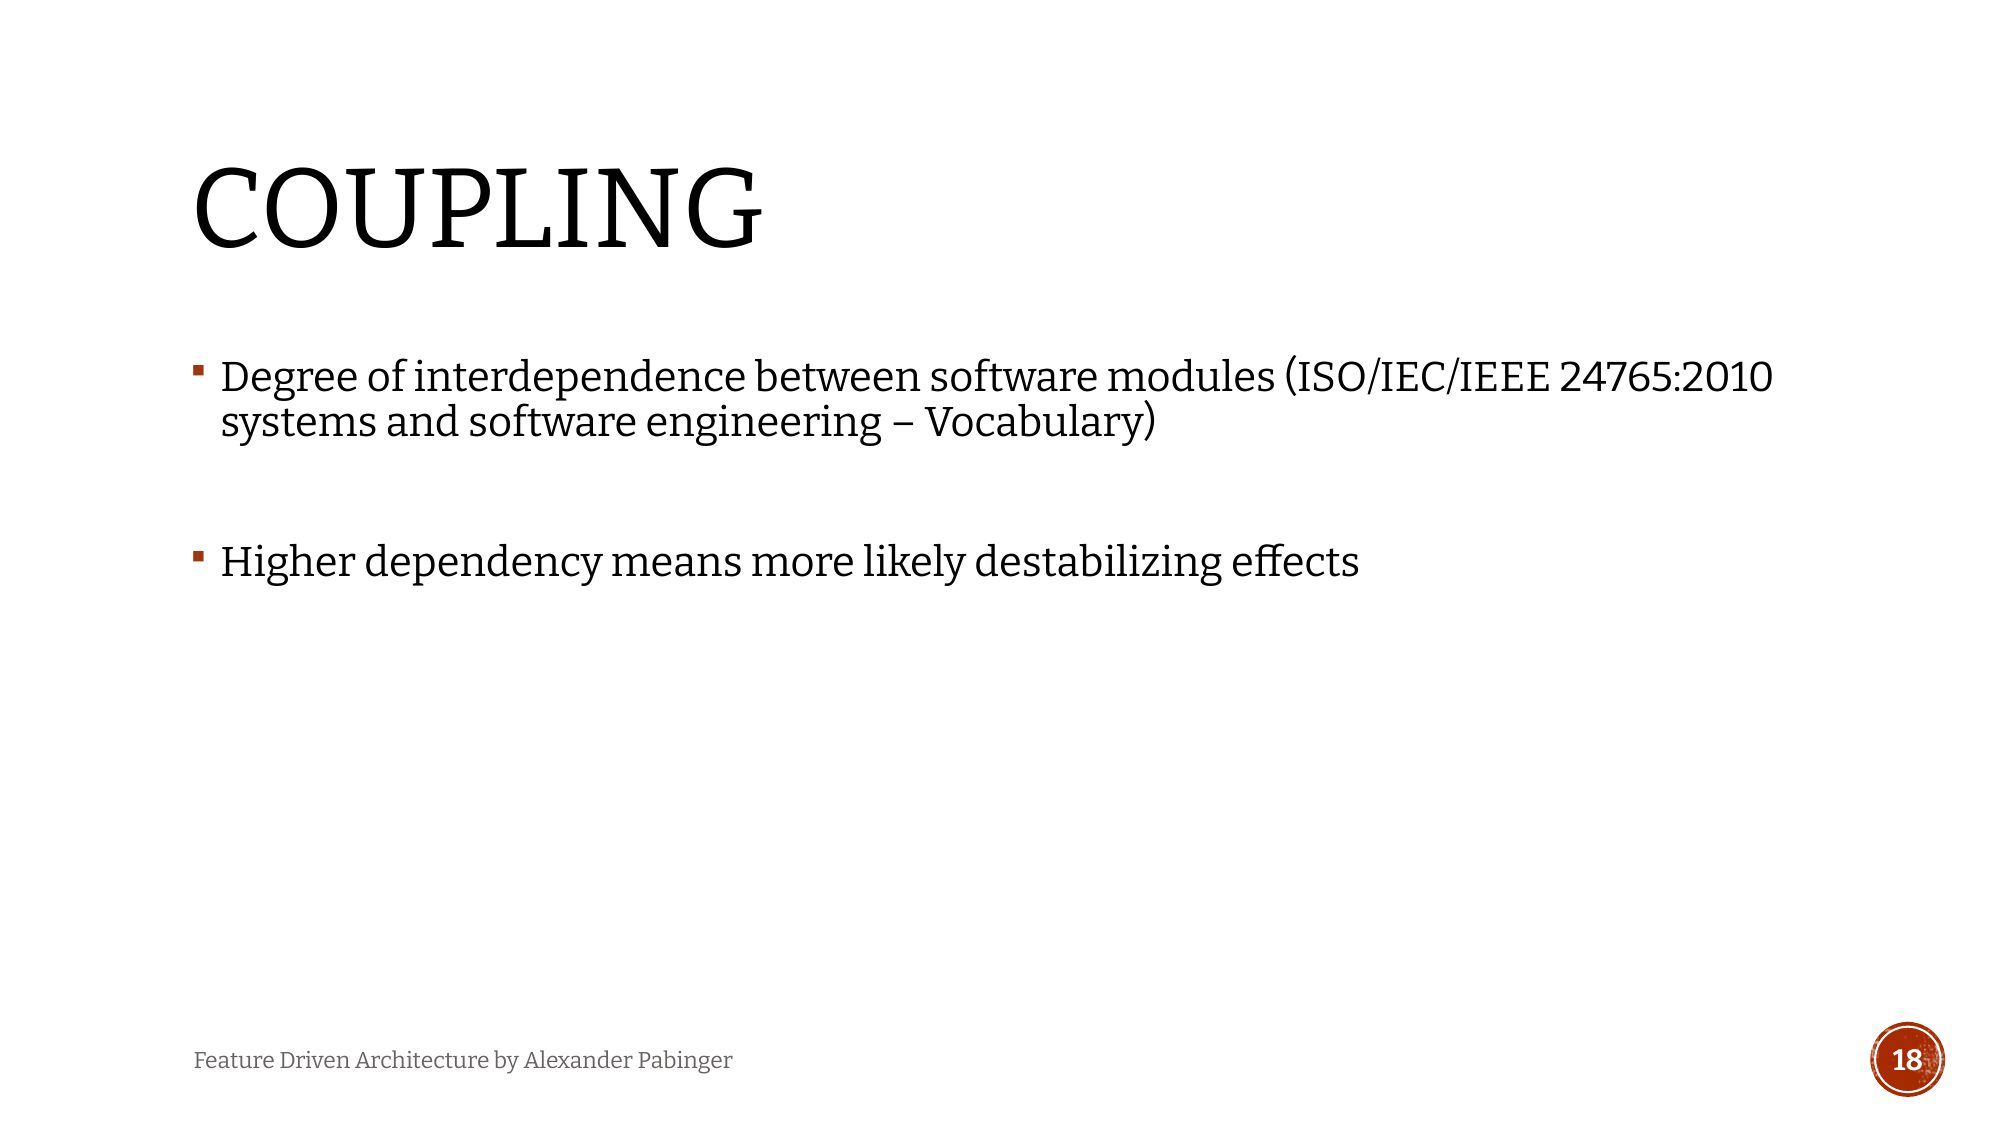

# CouplinG
Degree of interdependence between software modules (ISO/IEC/IEEE 24765:2010 systems and software engineering – Vocabulary)

Higher dependency means more likely destabilizing effects

Feature Driven Architecture by Alexander Pabinger
18